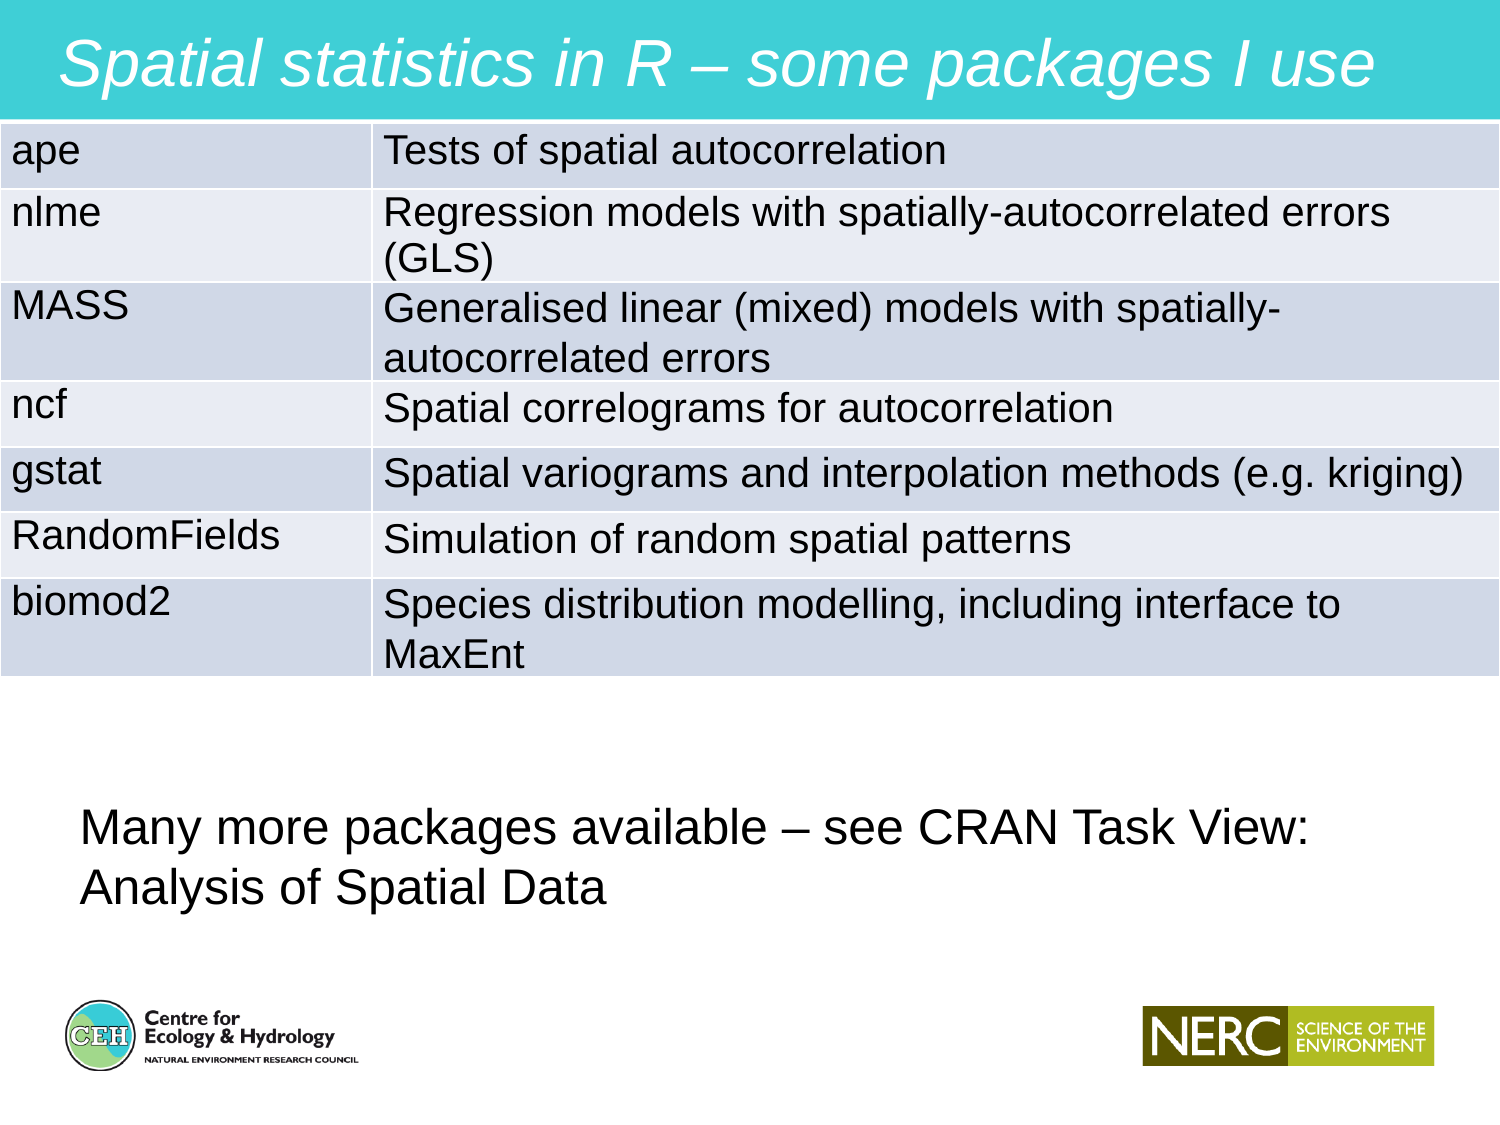

Spatial statistics in R – some packages I use
| ape | Tests of spatial autocorrelation |
| --- | --- |
| nlme | Regression models with spatially-autocorrelated errors (GLS) |
| MASS | Generalised linear (mixed) models with spatially-autocorrelated errors |
| ncf | Spatial correlograms for autocorrelation |
| gstat | Spatial variograms and interpolation methods (e.g. kriging) |
| RandomFields | Simulation of random spatial patterns |
| biomod2 | Species distribution modelling, including interface to MaxEnt |
Many more packages available – see CRAN Task View: Analysis of Spatial Data